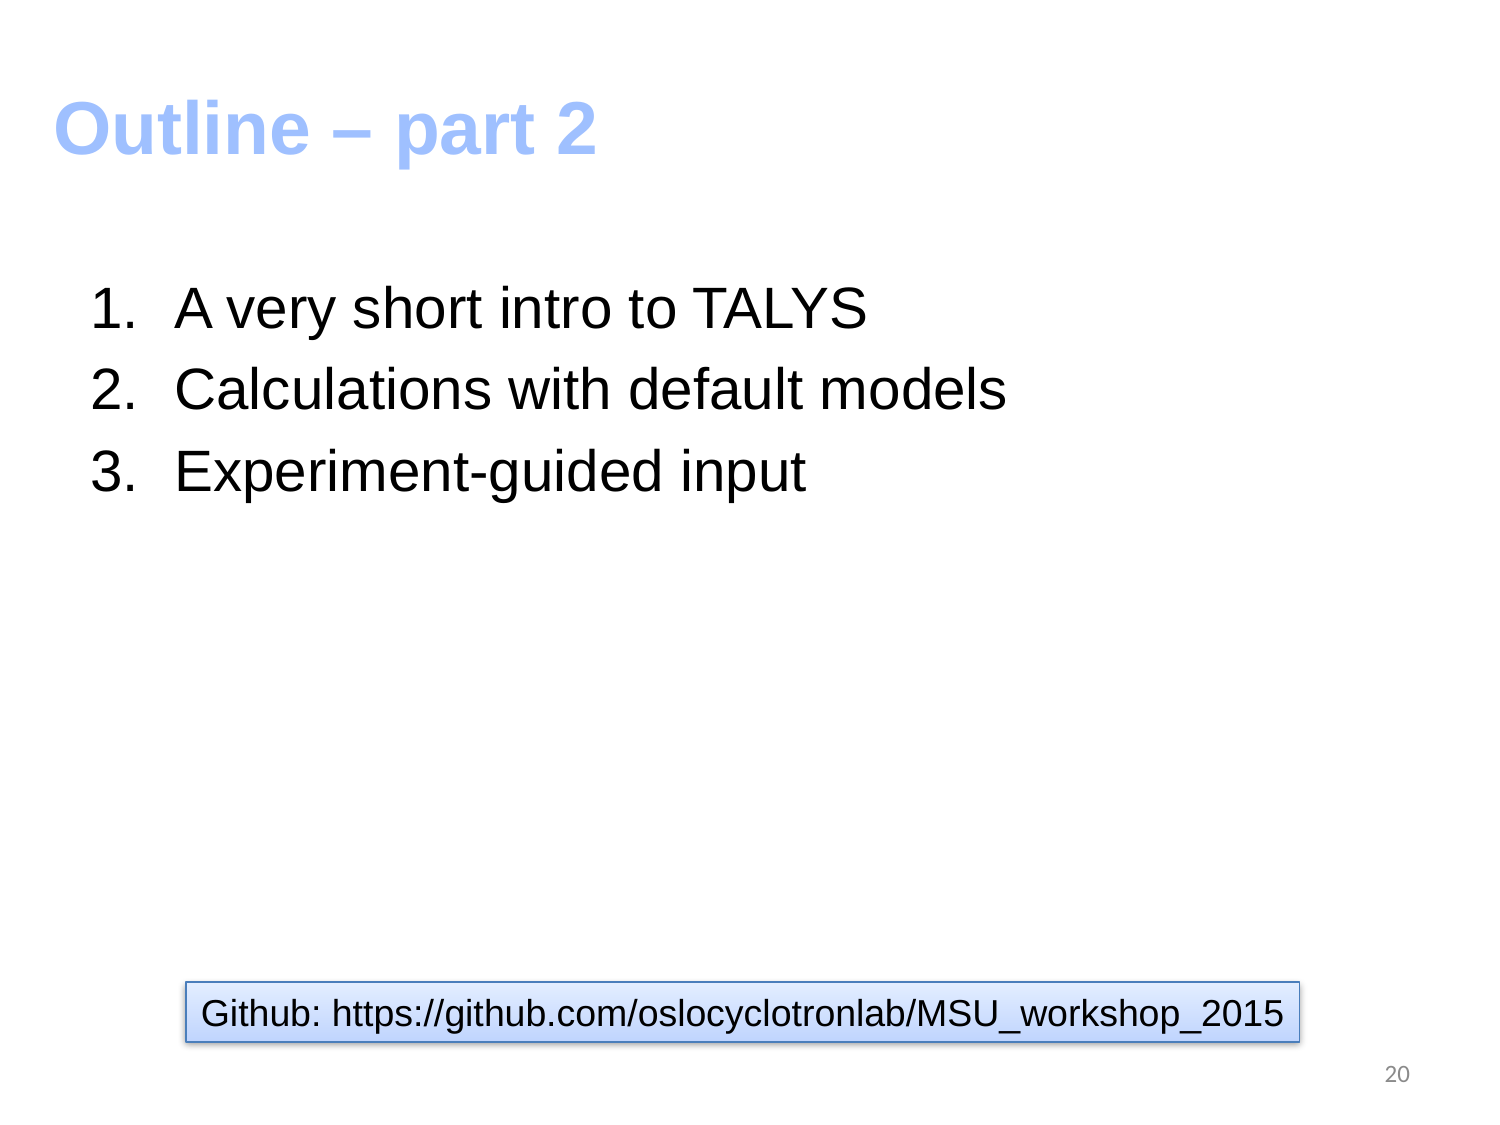

Outline – part 2
A very short intro to TALYS
Calculations with default models
Experiment-guided input
Github: https://github.com/oslocyclotronlab/MSU_workshop_2015
20